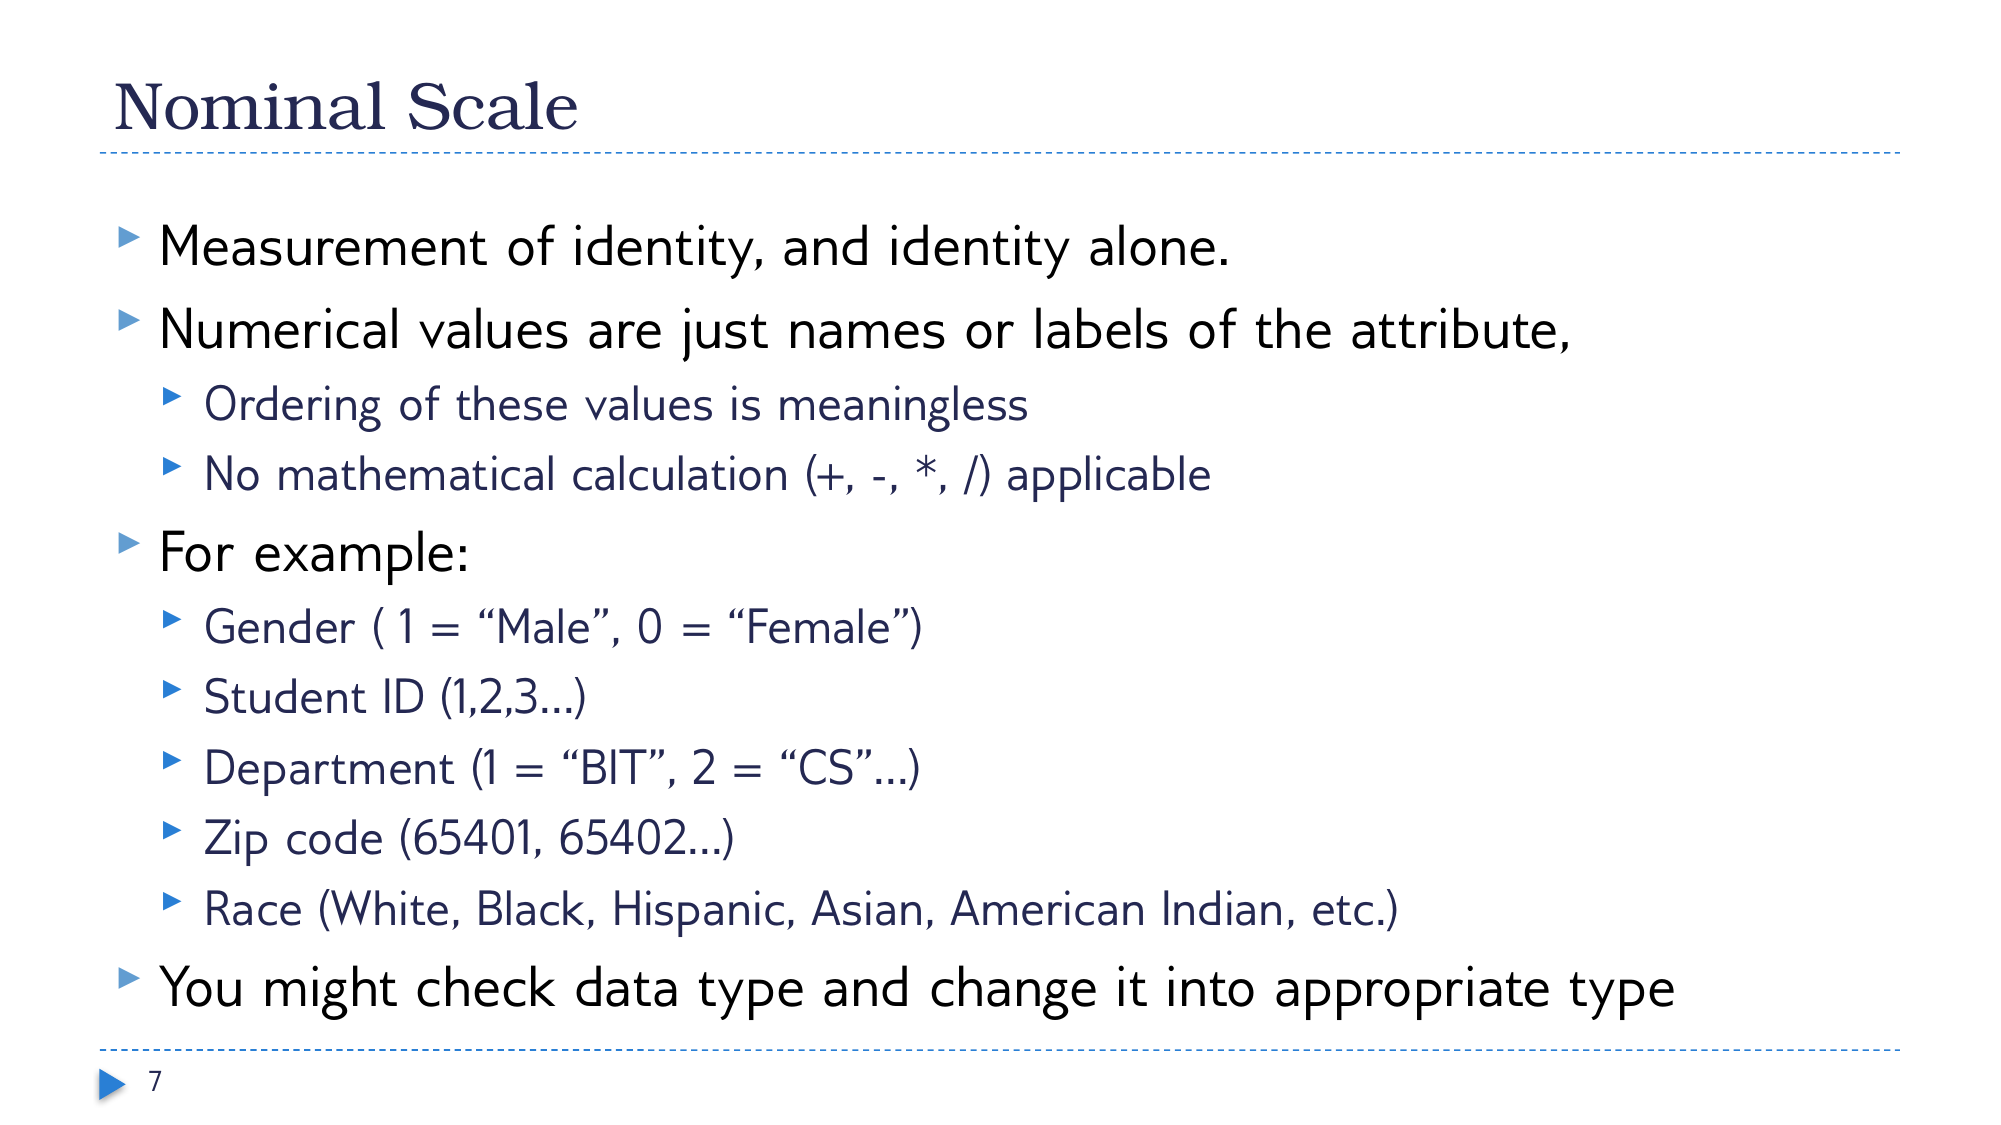

# Nominal Scale
Measurement of identity, and identity alone.
Numerical values are just names or labels of the attribute,
Ordering of these values is meaningless
No mathematical calculation (+, -, *, /) applicable
For example:
Gender ( 1 = “Male”, 0 = “Female”)
Student ID (1,2,3...)
Department (1 = “BIT”, 2 = “CS”...)
Zip code (65401, 65402...)
Race (White, Black, Hispanic, Asian, American Indian, etc.)
You might check data type and change it into appropriate type

7